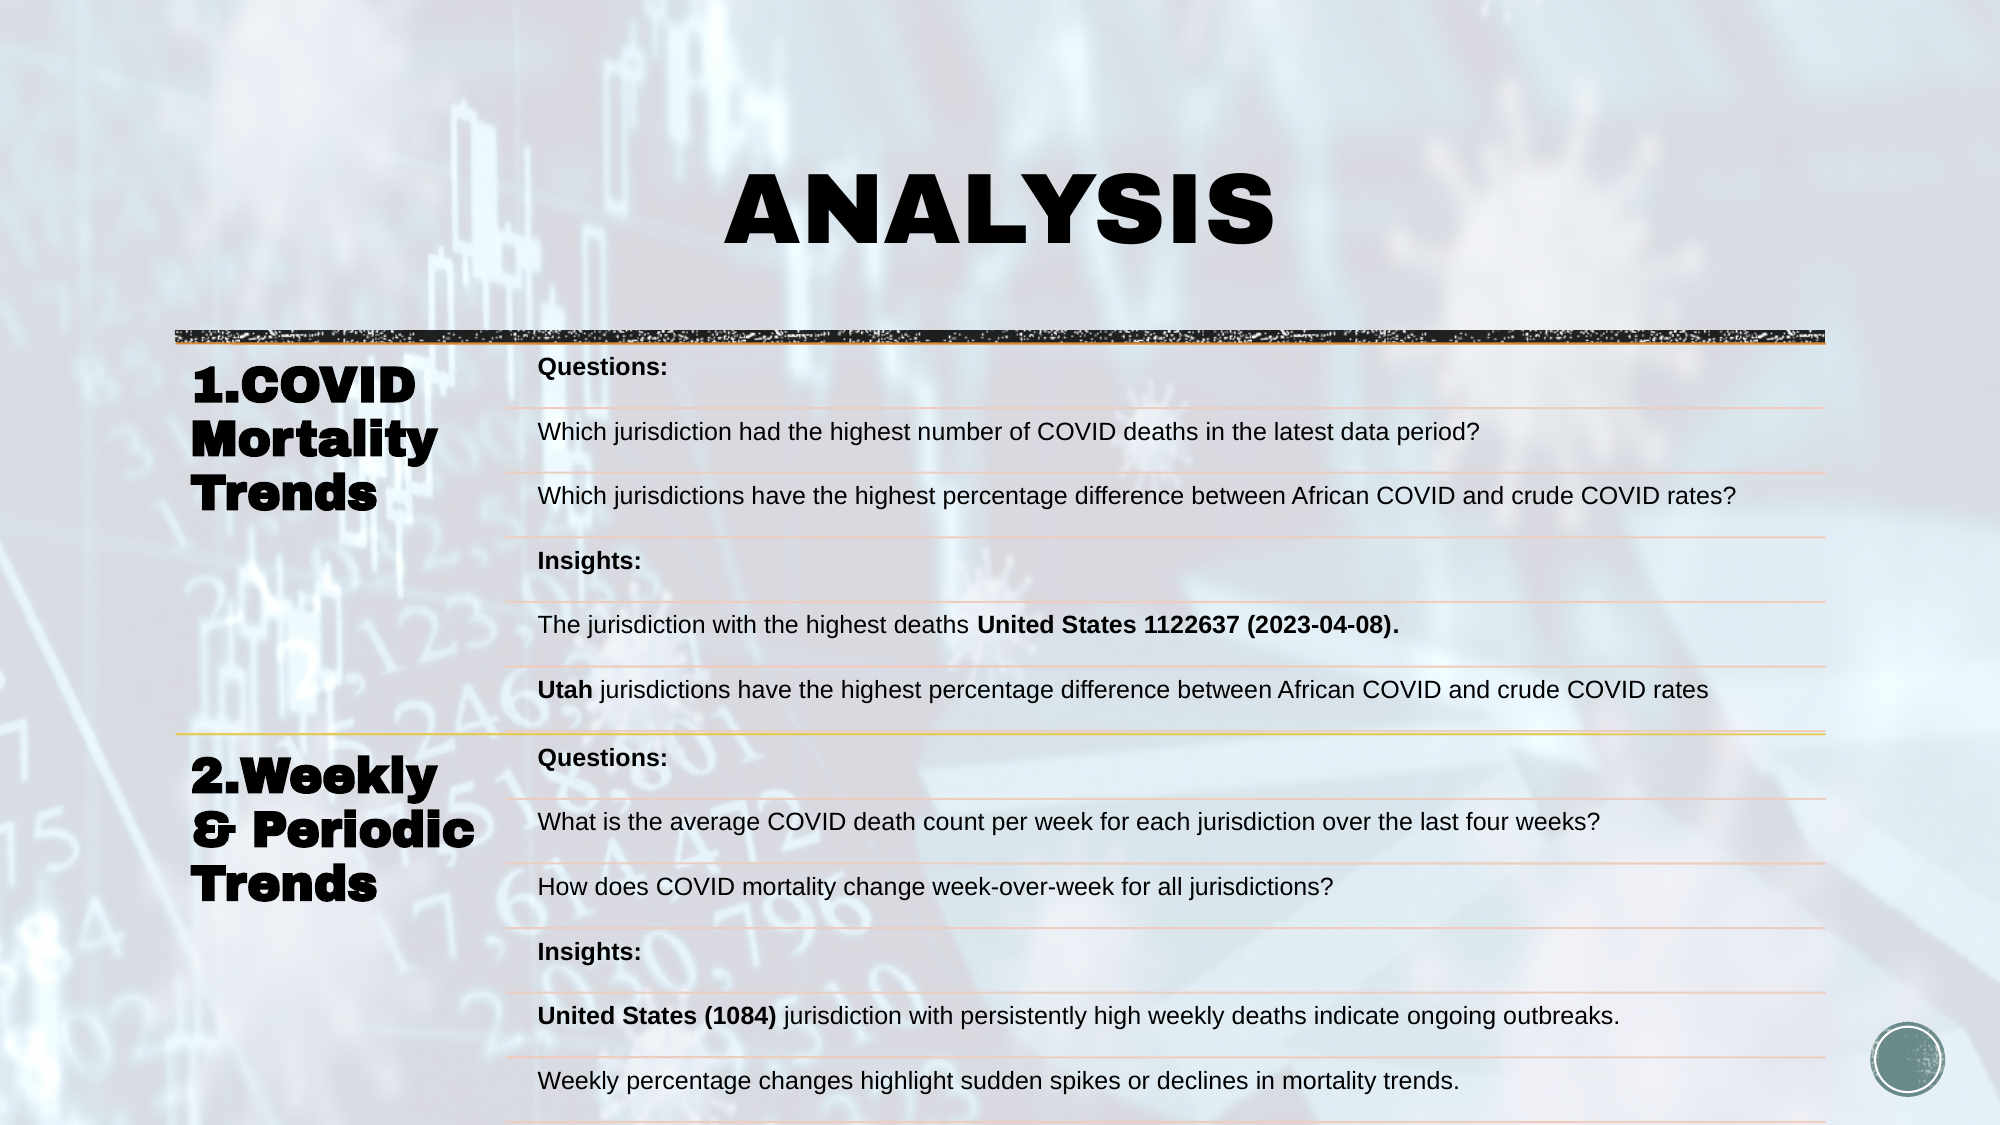

ANALYSIS

1.COVID Mortality Trends
Questions:
Which jurisdiction had the highest number of COVID deaths in the latest data period?
Which jurisdictions have the highest percentage difference between African COVID and crude COVID rates?
Insights:
The jurisdiction with the highest deaths United States 1122637 (2023-04-08).
Utah jurisdictions have the highest percentage difference between African COVID and crude COVID rates
2.Weekly & Periodic Trends
Questions:
What is the average COVID death count per week for each jurisdiction over the last four weeks?
How does COVID mortality change week-over-week for all jurisdictions?
Insights:
United States (1084) jurisdiction with persistently high weekly deaths indicate ongoing outbreaks.
Weekly percentage changes highlight sudden spikes or declines in mortality trends.